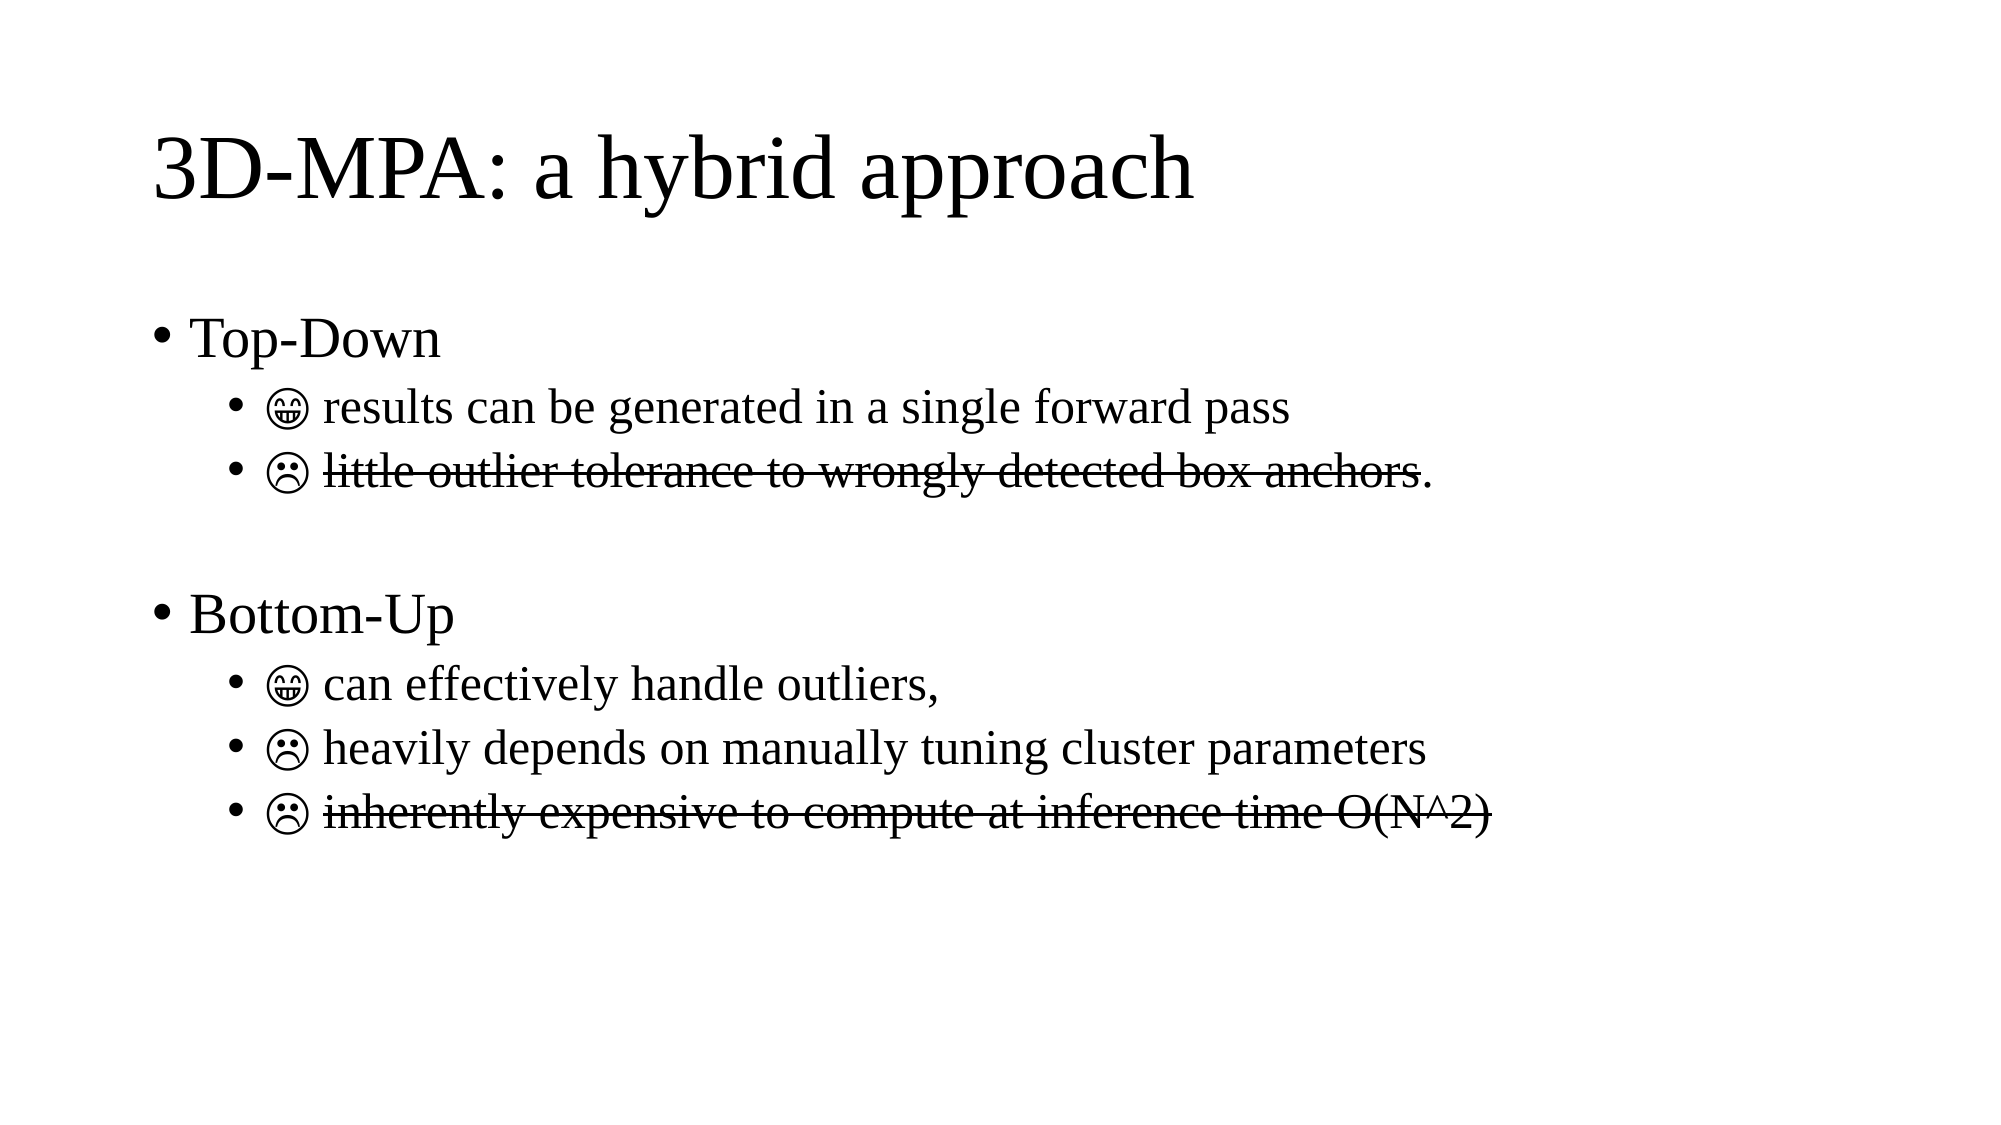

# 3D-MPA: a hybrid approach
Top-Down
😁 results can be generated in a single forward pass
☹️ little outlier tolerance to wrongly detected box anchors.

Bottom-Up
😁 can effectively handle outliers,
☹️ heavily depends on manually tuning cluster parameters
☹️ inherently expensive to compute at inference time O(N^2)